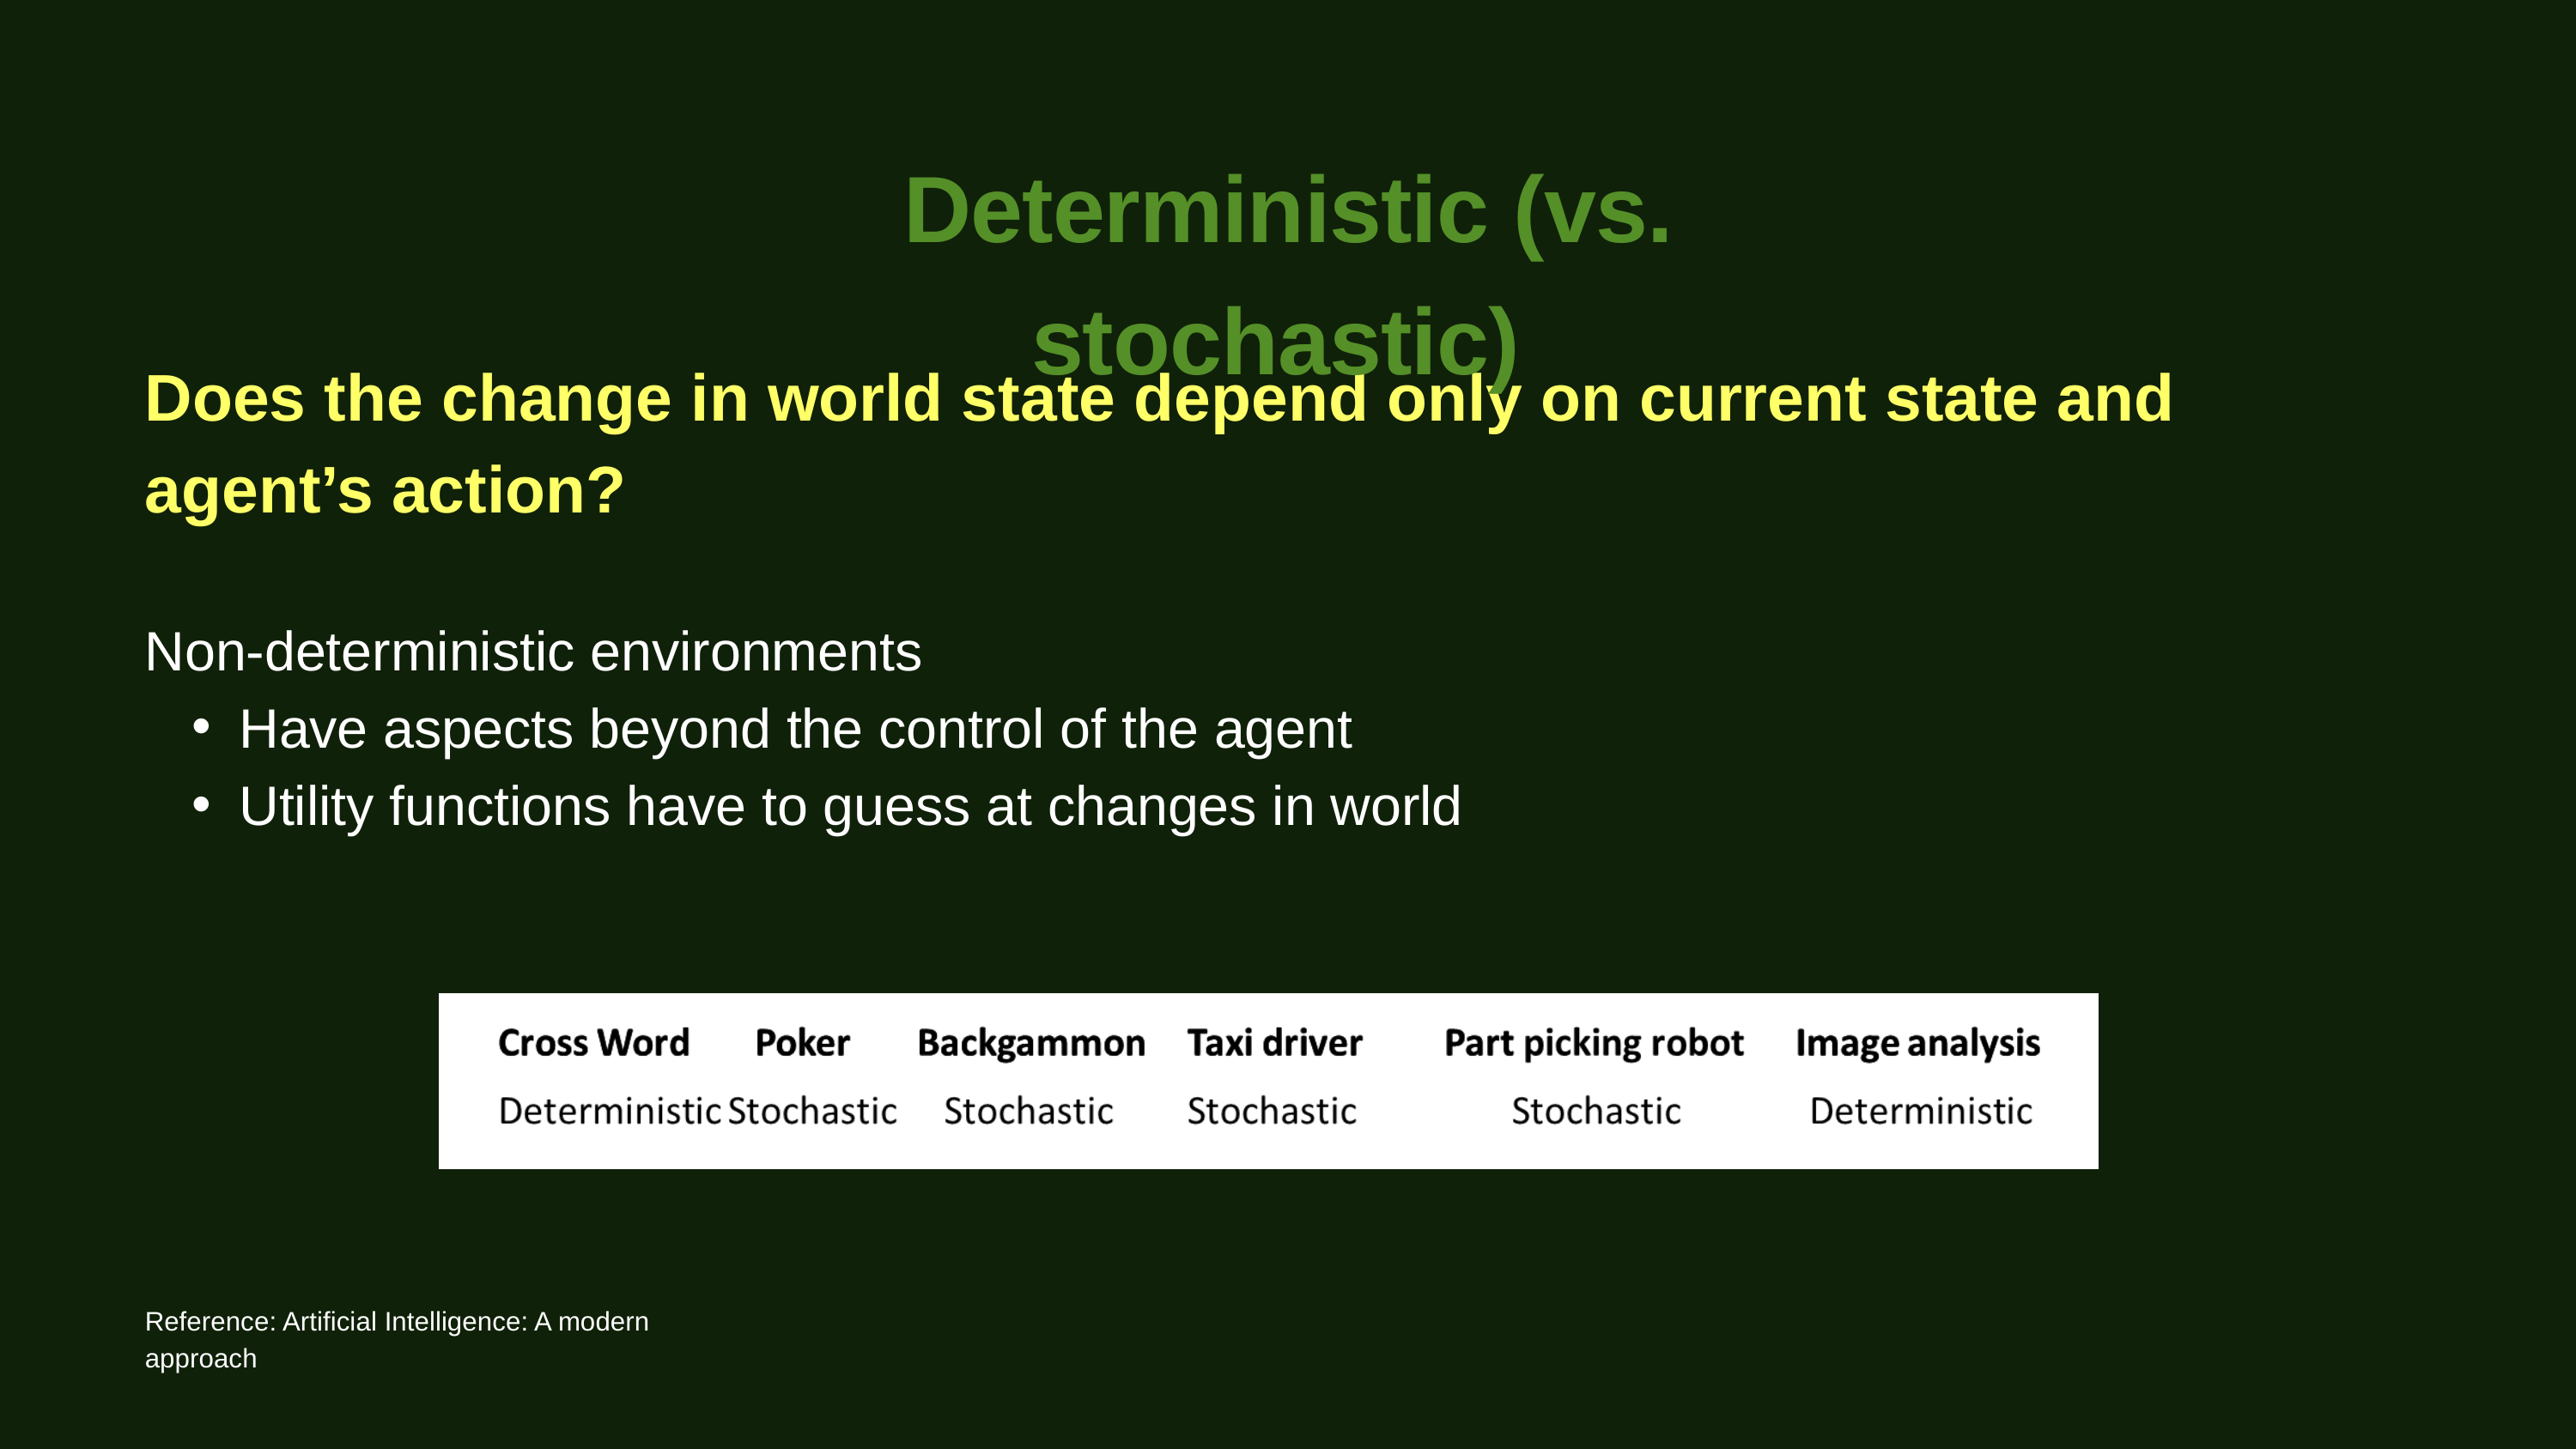

Deterministic (vs. stochastic)
Does the change in world state depend only on current state and agent’s action?

Non-deterministic environments
Have aspects beyond the control of the agent
Utility functions have to guess at changes in world

Reference: Artificial Intelligence: A modern approach